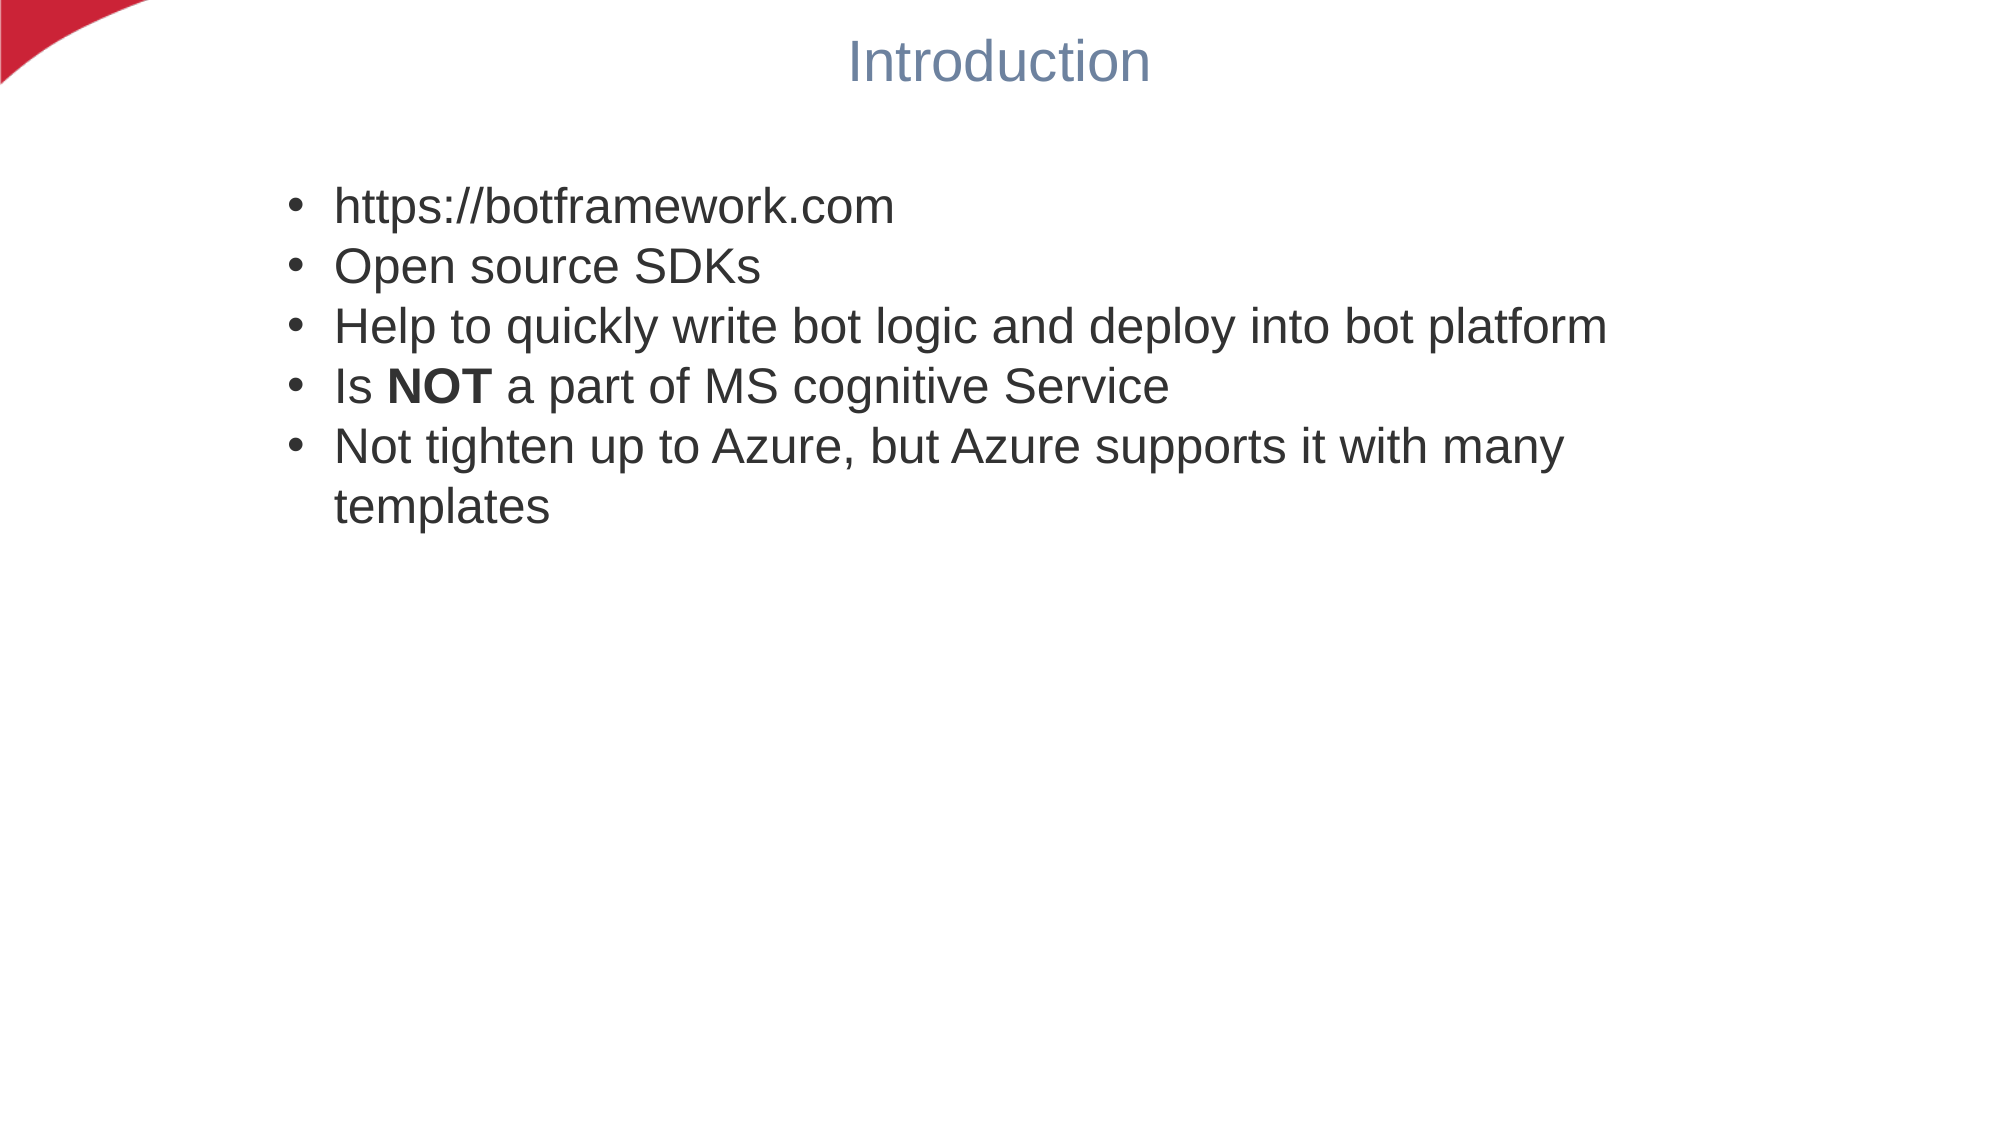

# Introduction
https://botframework.com
Open source SDKs
Help to quickly write bot logic and deploy into bot platform
Is NOT a part of MS cognitive Service
Not tighten up to Azure, but Azure supports it with many templates